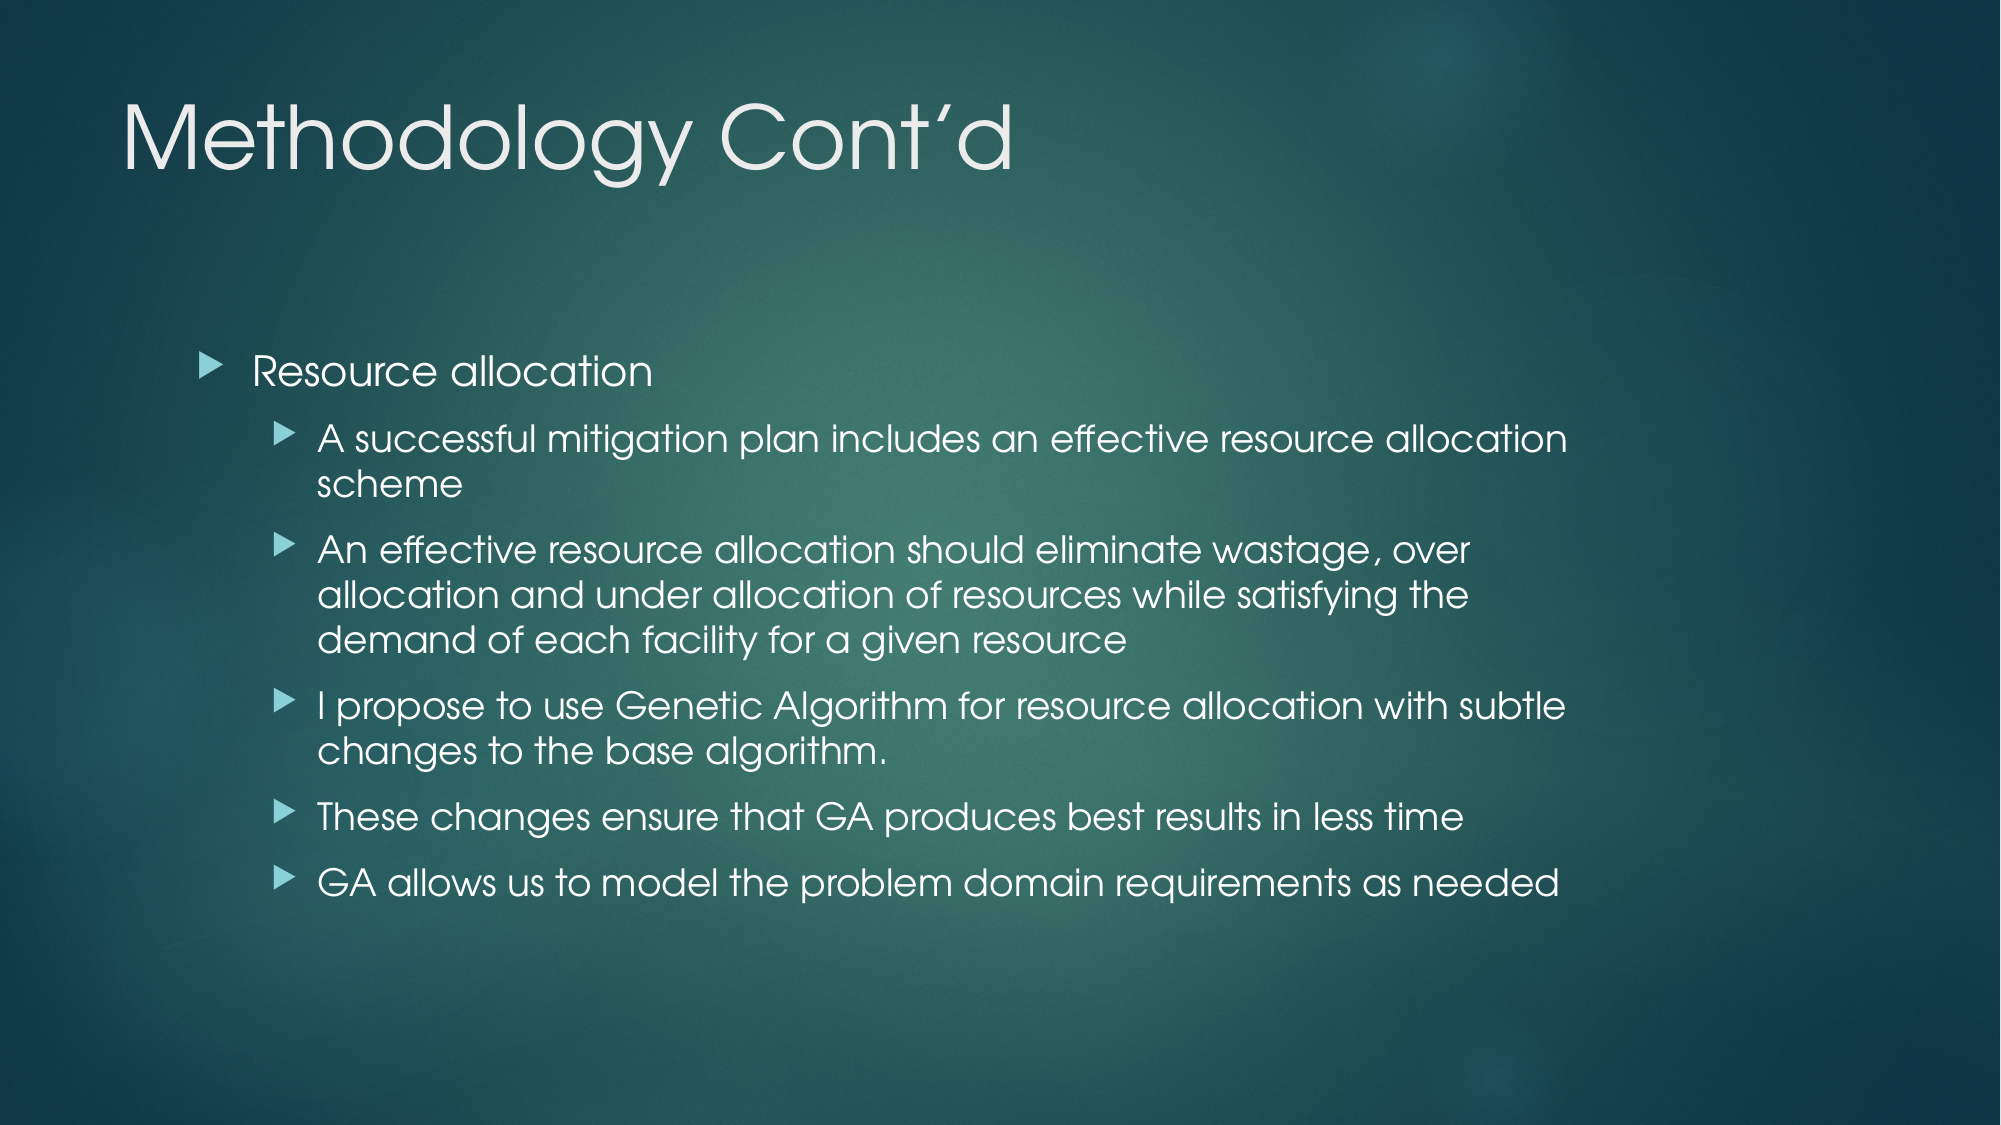

# Methodology Cont’d
Resource allocation
A successful mitigation plan includes an effective resource allocation scheme
An effective resource allocation should eliminate wastage, over allocation and under allocation of resources while satisfying the demand of each facility for a given resource
I propose to use Genetic Algorithm for resource allocation with subtle changes to the base algorithm.
These changes ensure that GA produces best results in less time
GA allows us to model the problem domain requirements as needed